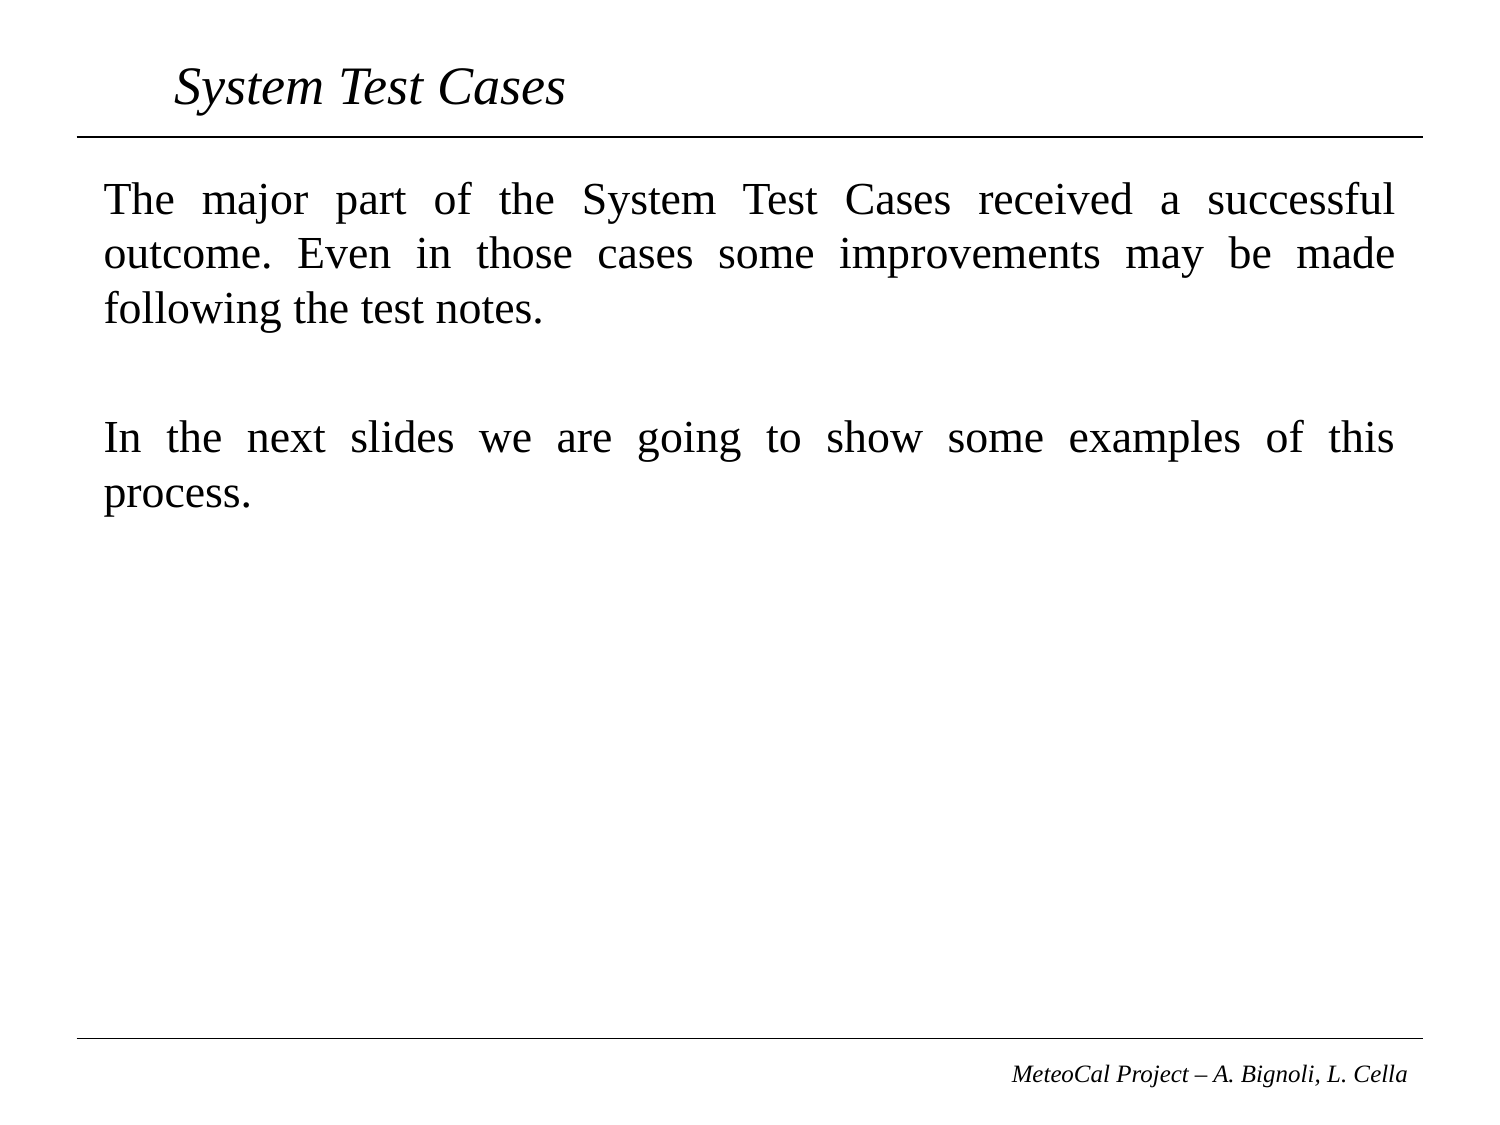

# System Test Cases
The major part of the System Test Cases received a successful outcome. Even in those cases some improvements may be made following the test notes.

In the next slides we are going to show some examples of this process.
MeteoCal Project – A. Bignoli, L. Cella